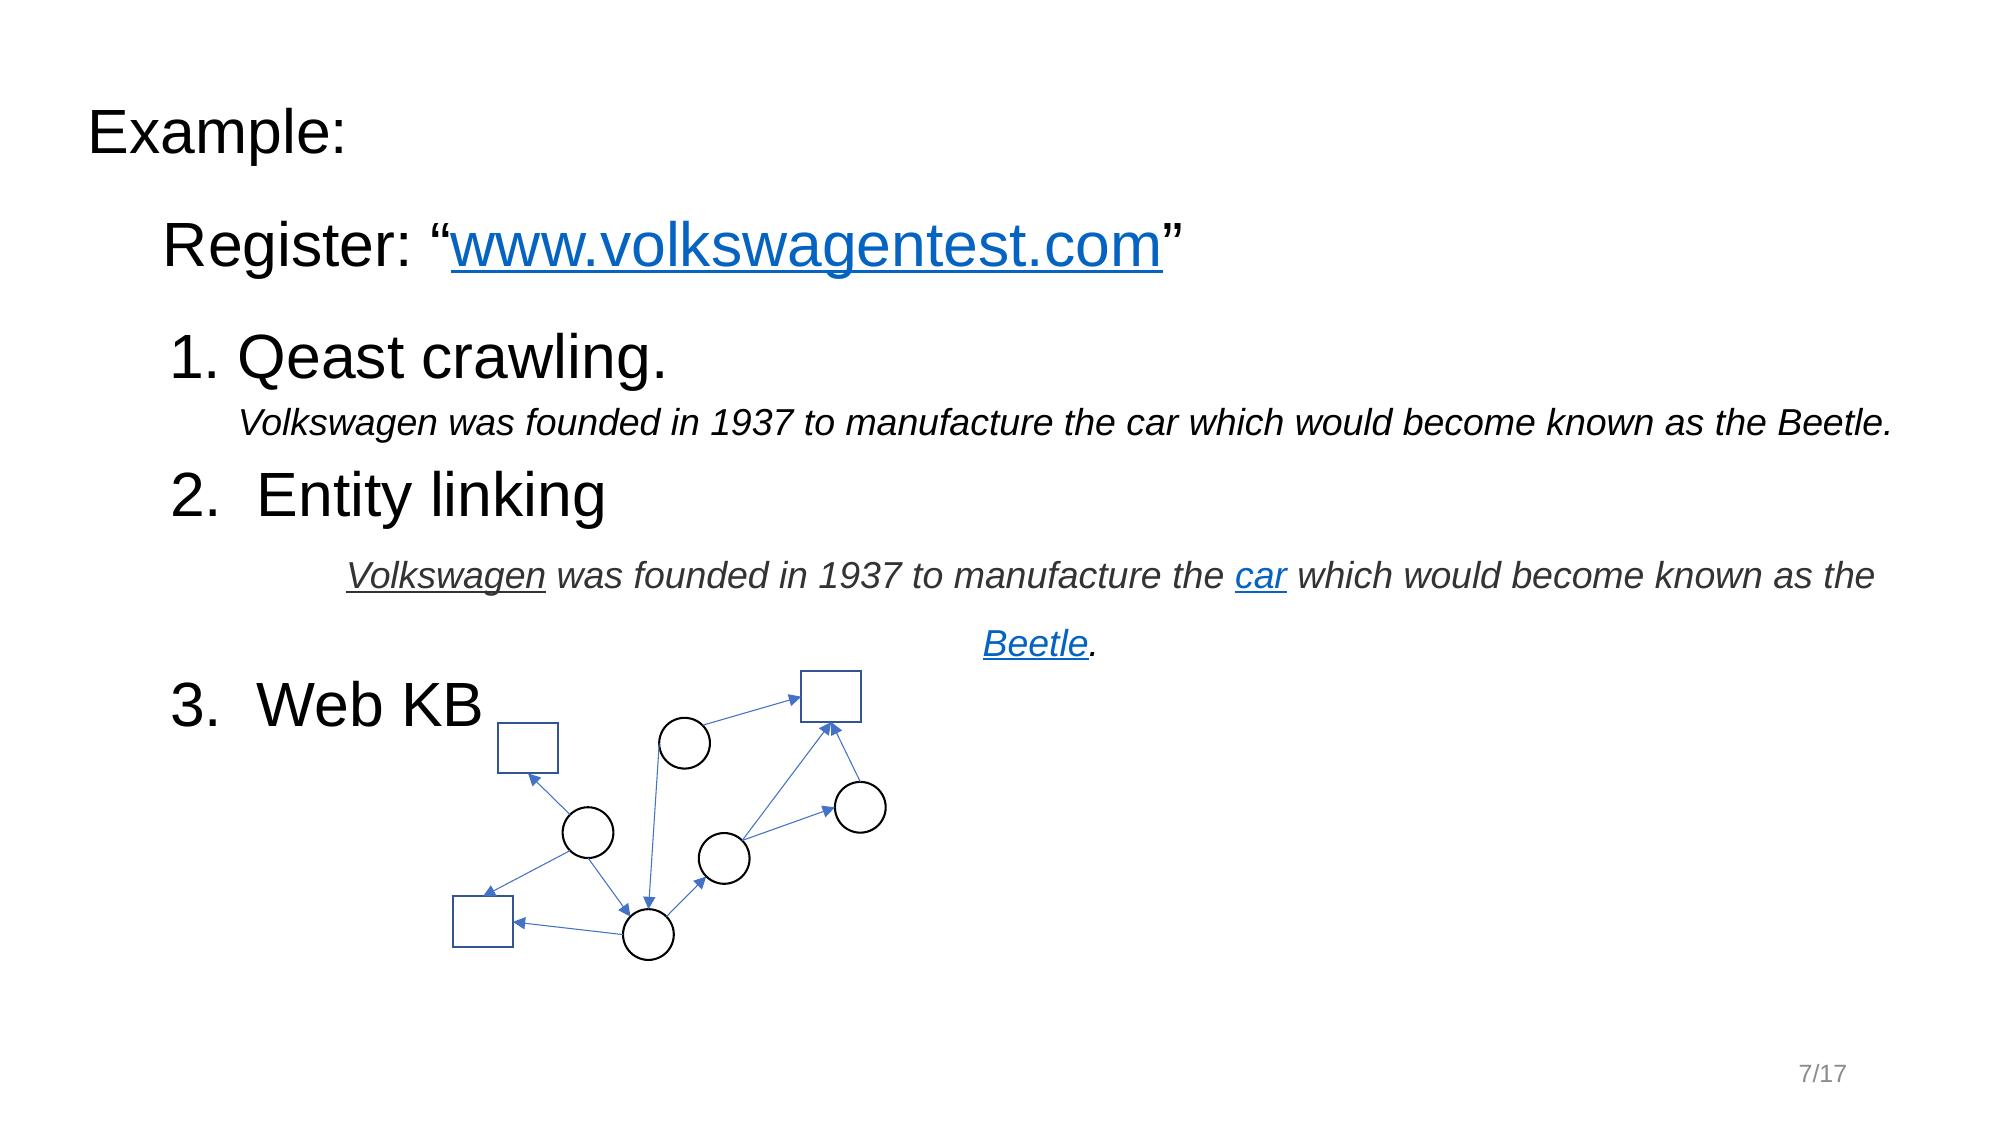

6. Funcionament d’Enrich Data
Example:
Register: “www.volkswagentest.com”
Qeast crawling.
Volkswagen was founded in 1937 to manufacture the car which would become known as the Beetle.
2.  Entity linking
	Volkswagen was founded in 1937 to manufacture the car which would become known as the Beetle.
3.  Web KB

7/17